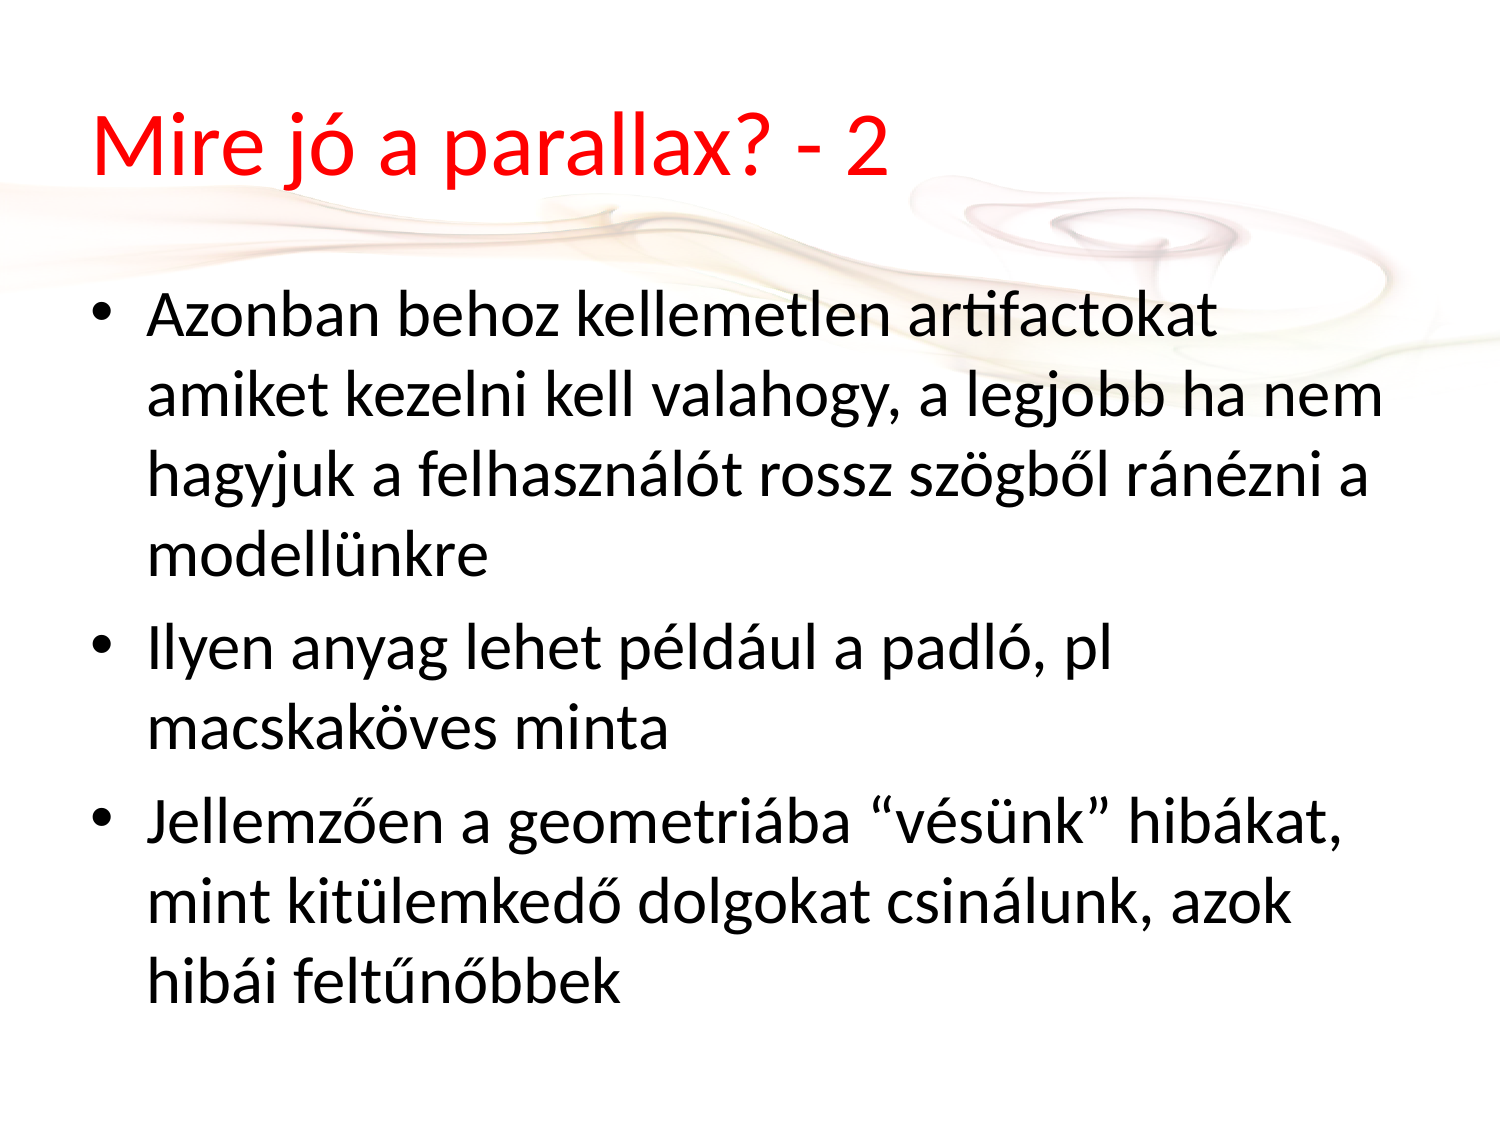

# Mire jó a parallax? - 2
Azonban behoz kellemetlen artifactokat amiket kezelni kell valahogy, a legjobb ha nem hagyjuk a felhasználót rossz szögből ránézni a modellünkre
Ilyen anyag lehet például a padló, pl macskaköves minta
Jellemzően a geometriába “vésünk” hibákat, mint kitülemkedő dolgokat csinálunk, azok hibái feltűnőbbek